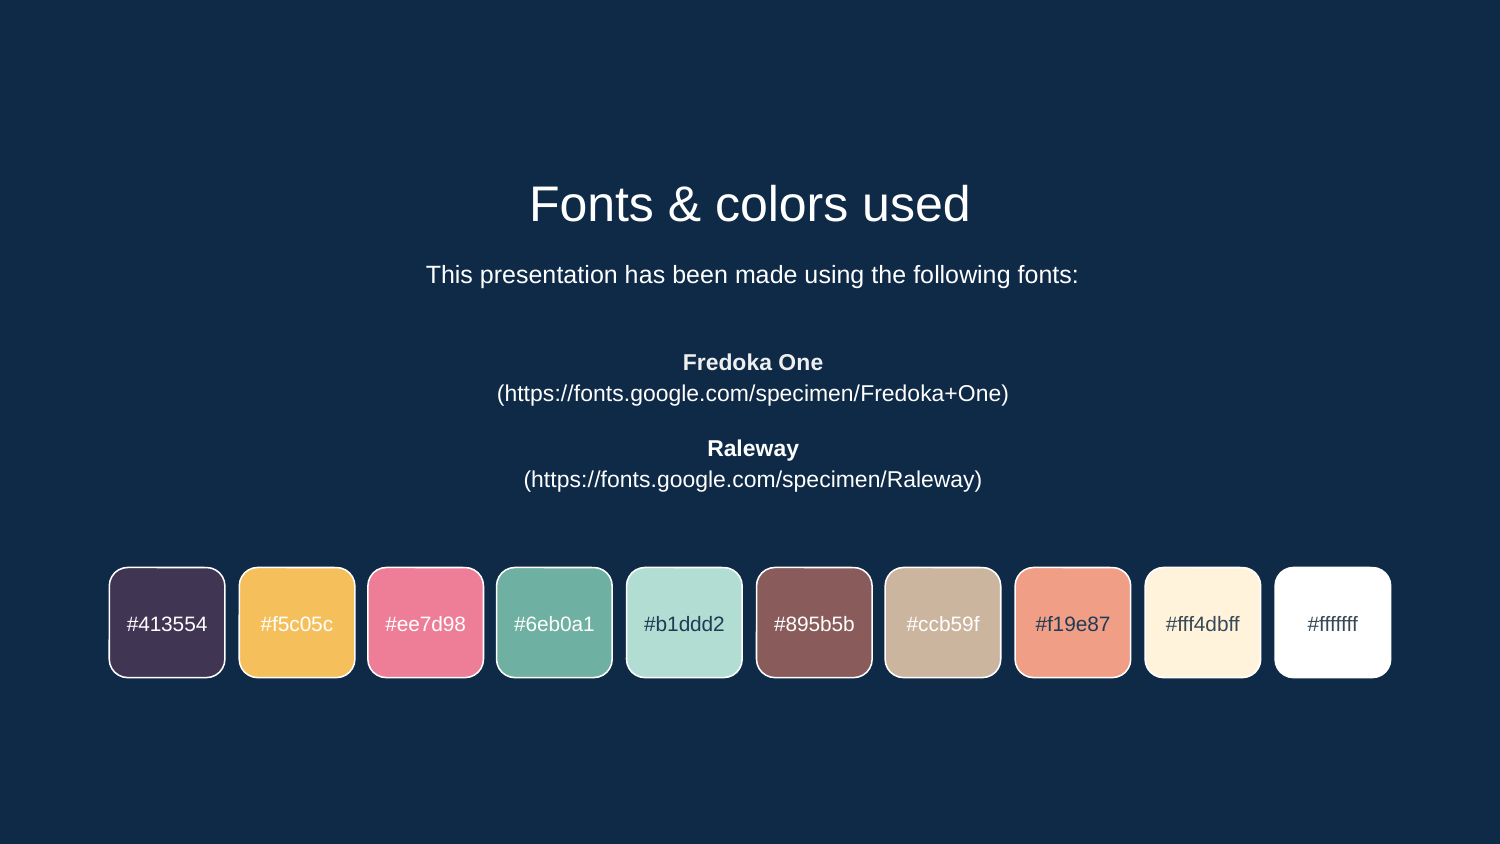

Fonts & colors used
This presentation has been made using the following fonts:

Fredoka One
(https://fonts.google.com/specimen/Fredoka+One)

Raleway
(https://fonts.google.com/specimen/Raleway)

#413554
#f5c05c
#ee7d98
#6eb0a1
#b1ddd2
#895b5b
#ccb59f
#f19e87
#fff4dbff
#fffffff